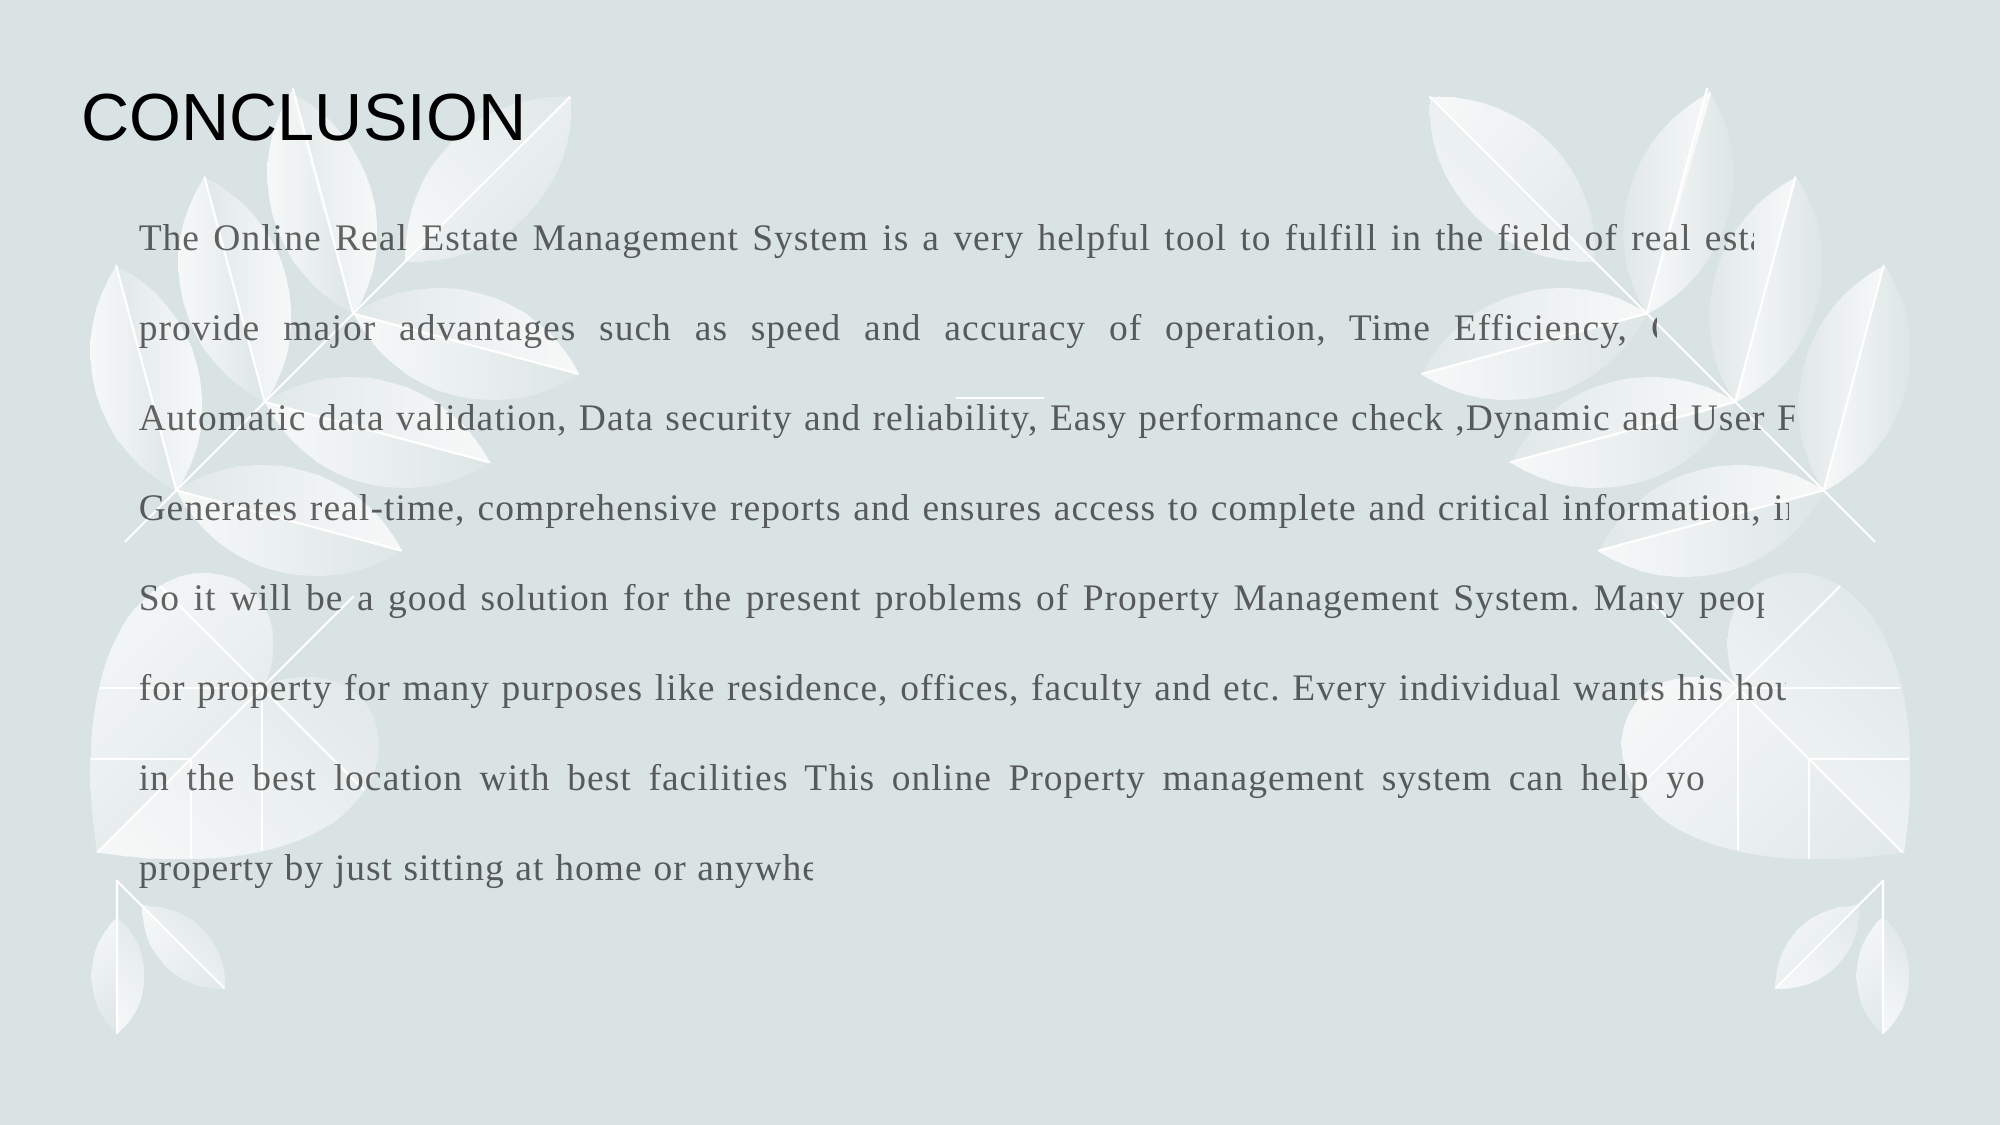

# CONCLUSION
The Online Real Estate Management System is a very helpful tool to fulfill in the field of real estate system provide major advantages such as speed and accuracy of operation, Time Efficiency, Cost Efficiency, Automatic data validation, Data security and reliability, Easy performance check ,Dynamic and User Friendly. Generates real-time, comprehensive reports and ensures access to complete and critical information, instantly. So it will be a good solution for the present problems of Property Management System. Many people search for property for many purposes like residence, offices, faculty and etc. Every individual wants his house to be in the best location with best facilities This online Property management system can help you to get best property by just sitting at home or anywhere.